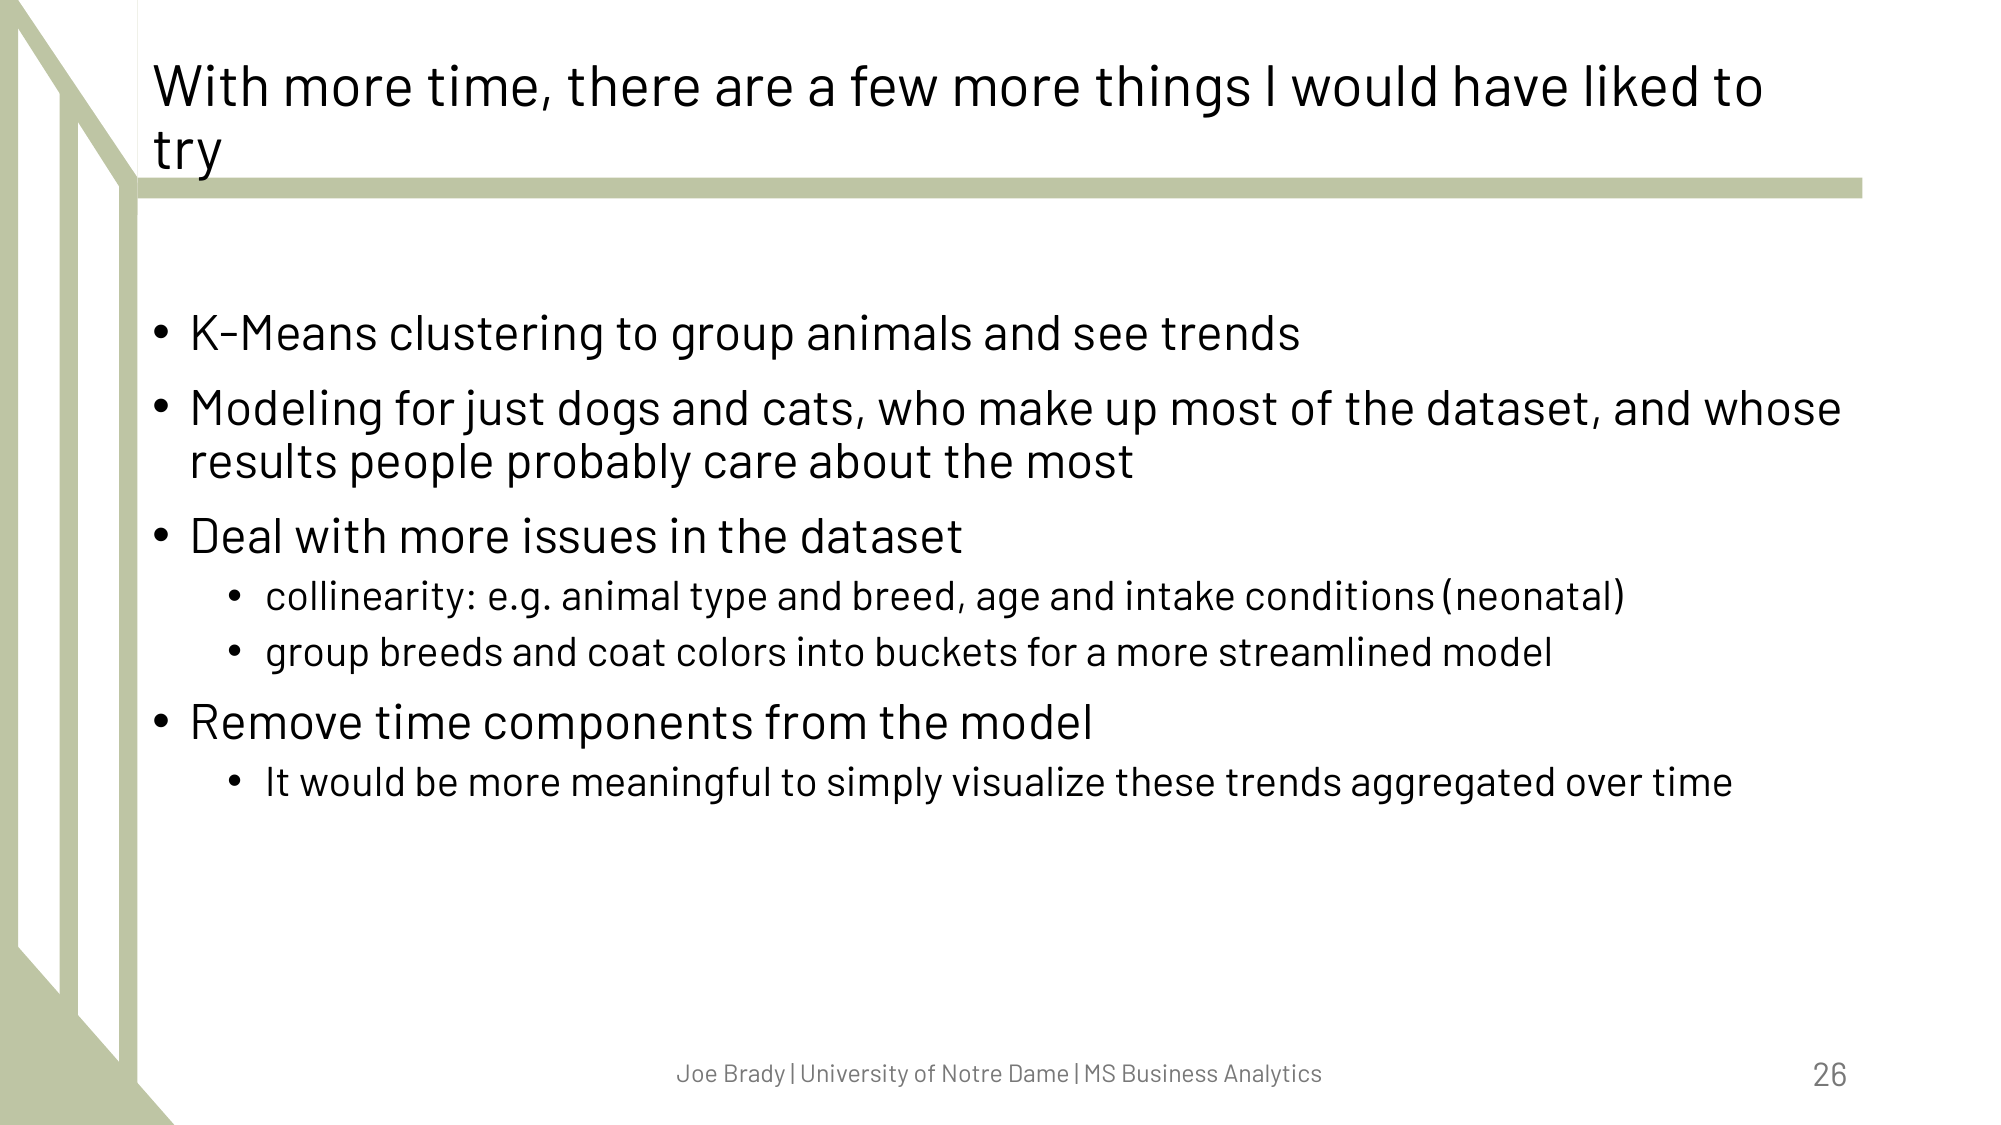

# With more time, there are a few more things I would have liked to try
K-Means clustering to group animals and see trends
Modeling for just dogs and cats, who make up most of the dataset, and whose results people probably care about the most
Deal with more issues in the dataset
collinearity: e.g. animal type and breed, age and intake conditions (neonatal)
group breeds and coat colors into buckets for a more streamlined model
Remove time components from the model
It would be more meaningful to simply visualize these trends aggregated over time
Joe Brady | University of Notre Dame | MS Business Analytics
26